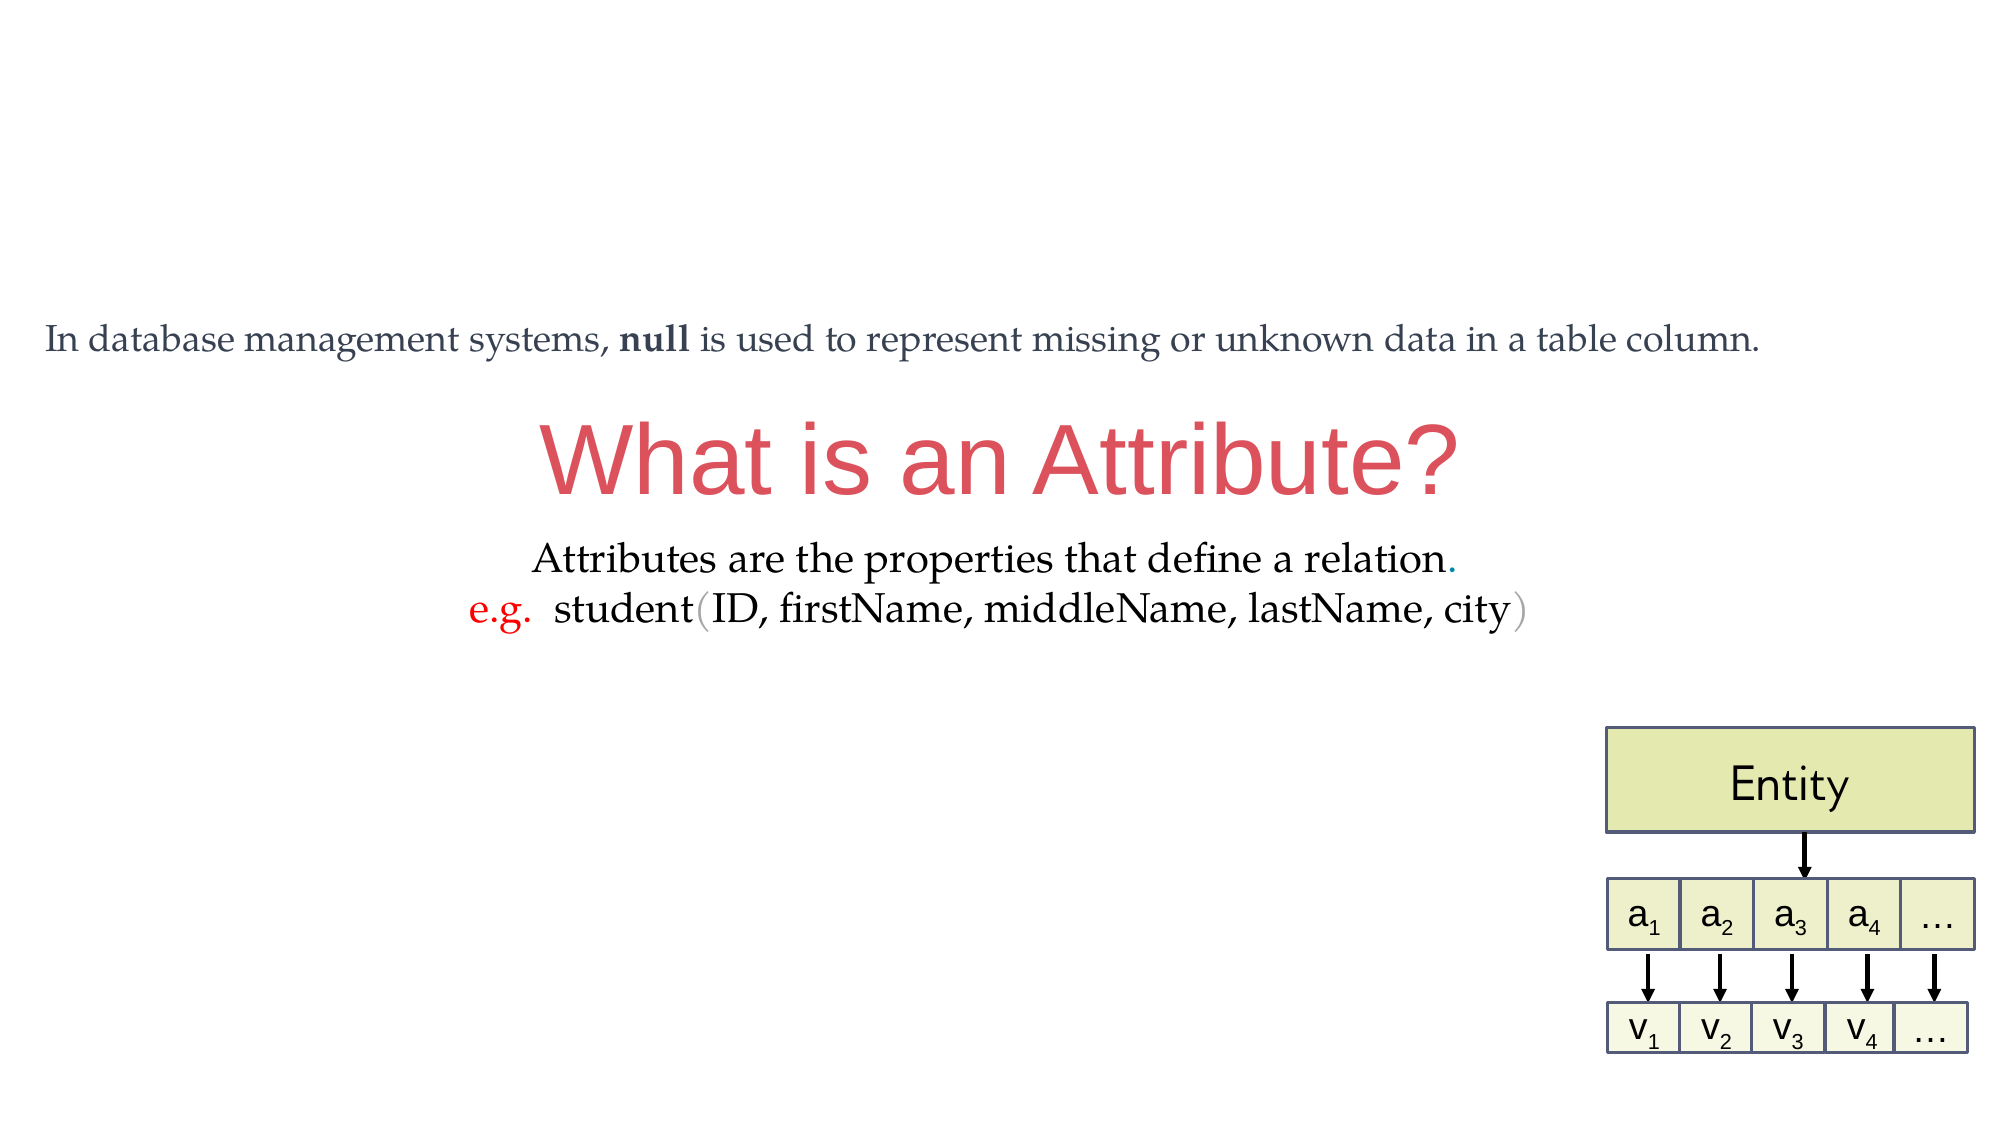

In database management systems, null is used to represent missing or unknown data in a table column.
What is an Attribute?
Attributes are the properties that define a relation.
e.g.  student(ID, firstName, middleName, lastName, city)
Entity
a1
a2
a3
a4
…
v1
v2
v3
v4
…